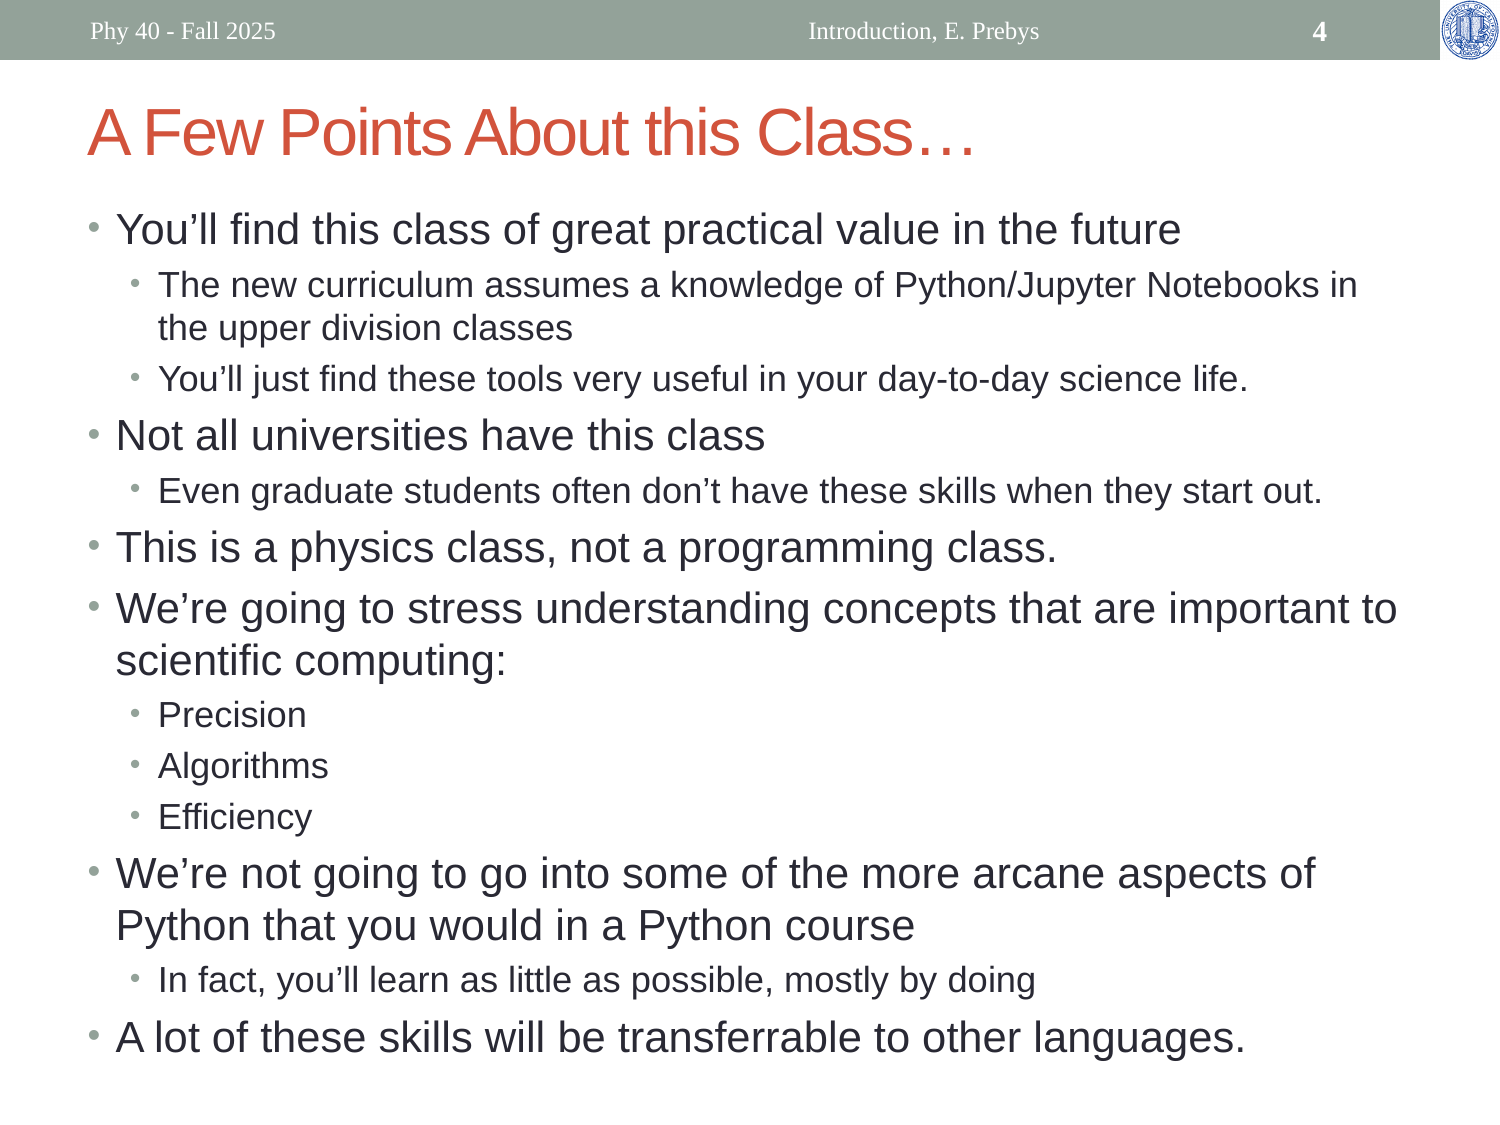

Phy 40 - Fall 2025
Introduction, E. Prebys
4
# A Few Points About this Class…
You’ll find this class of great practical value in the future
The new curriculum assumes a knowledge of Python/Jupyter Notebooks in the upper division classes
You’ll just find these tools very useful in your day-to-day science life.
Not all universities have this class
Even graduate students often don’t have these skills when they start out.
This is a physics class, not a programming class.
We’re going to stress understanding concepts that are important to scientific computing:
Precision
Algorithms
Efficiency
We’re not going to go into some of the more arcane aspects of Python that you would in a Python course
In fact, you’ll learn as little as possible, mostly by doing
A lot of these skills will be transferrable to other languages.